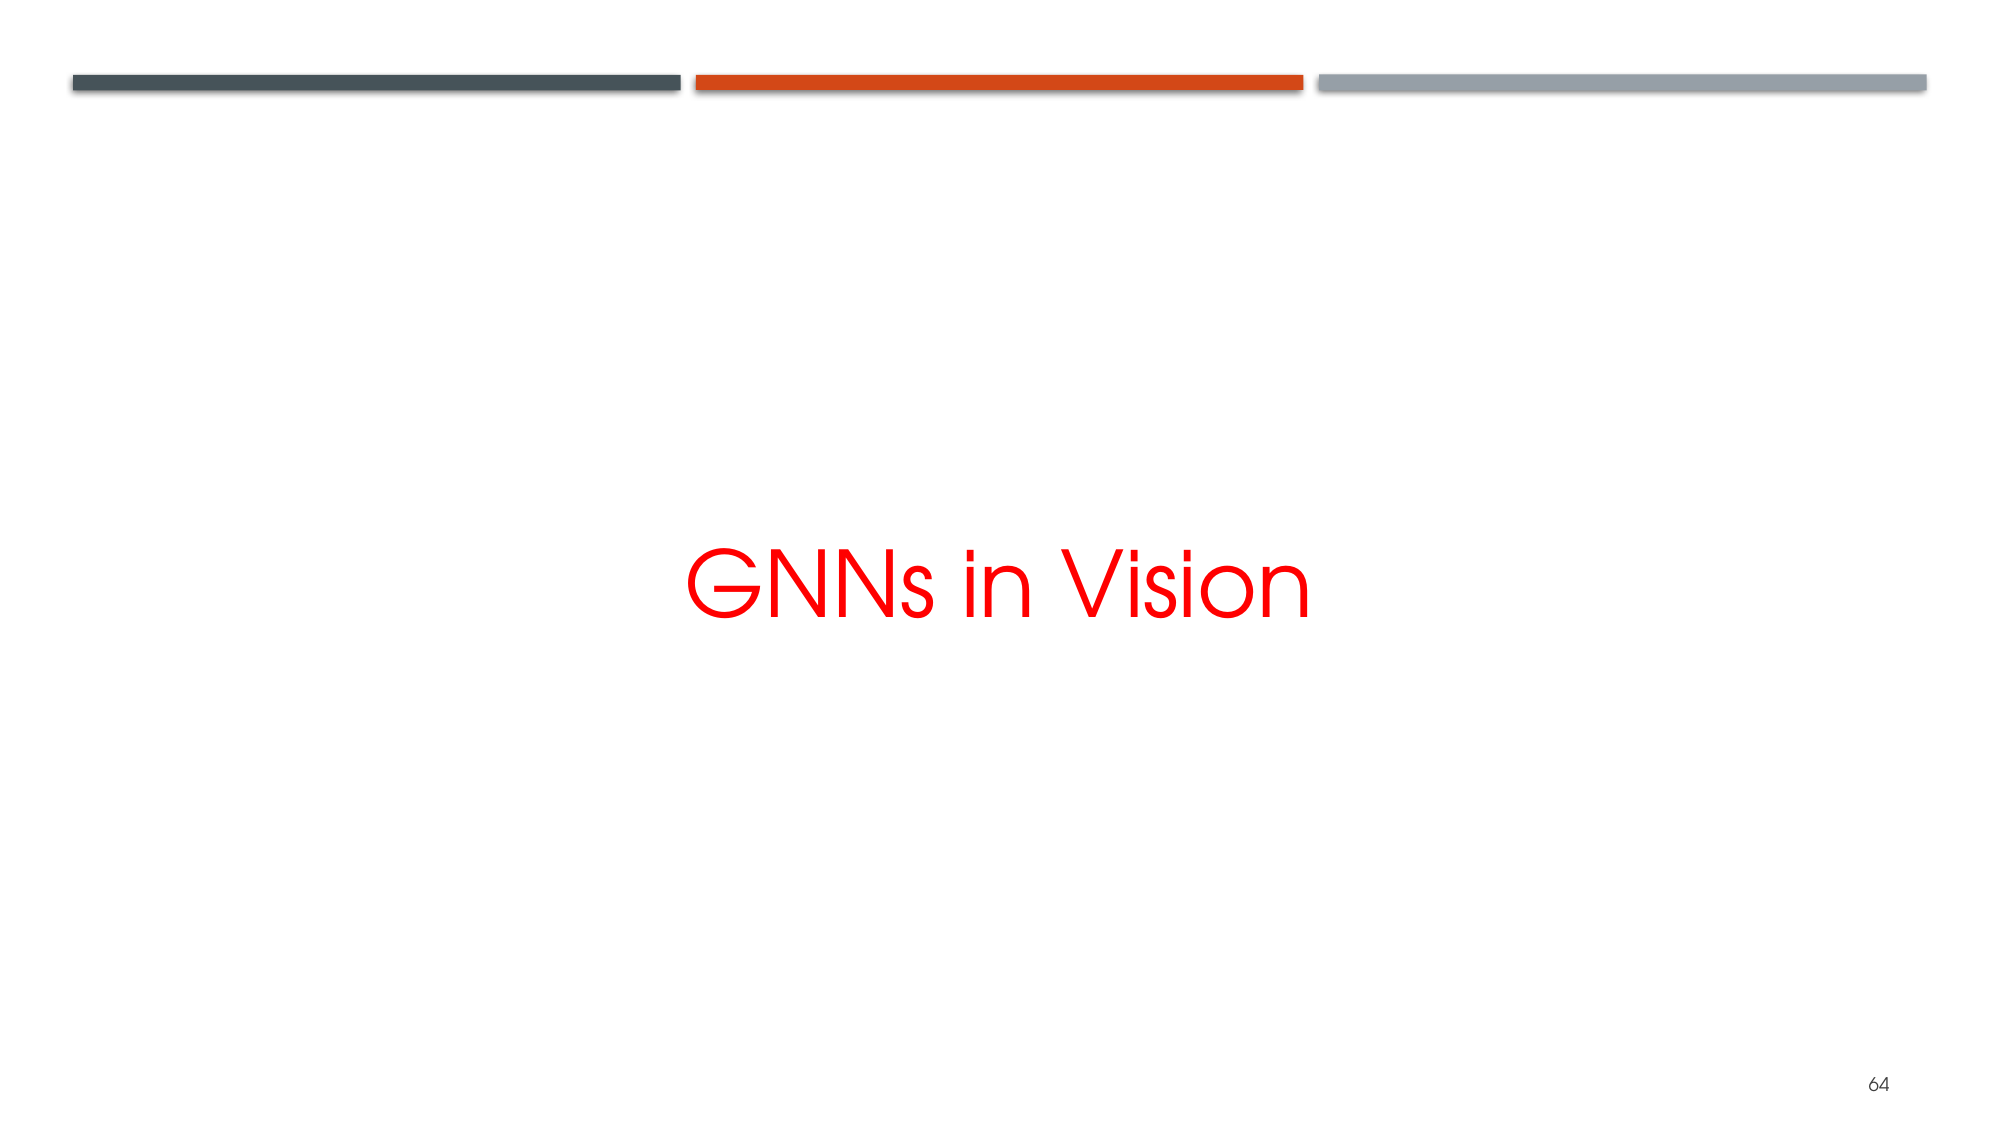

# GNNs in Computer Vision
GNNs in Vision
64